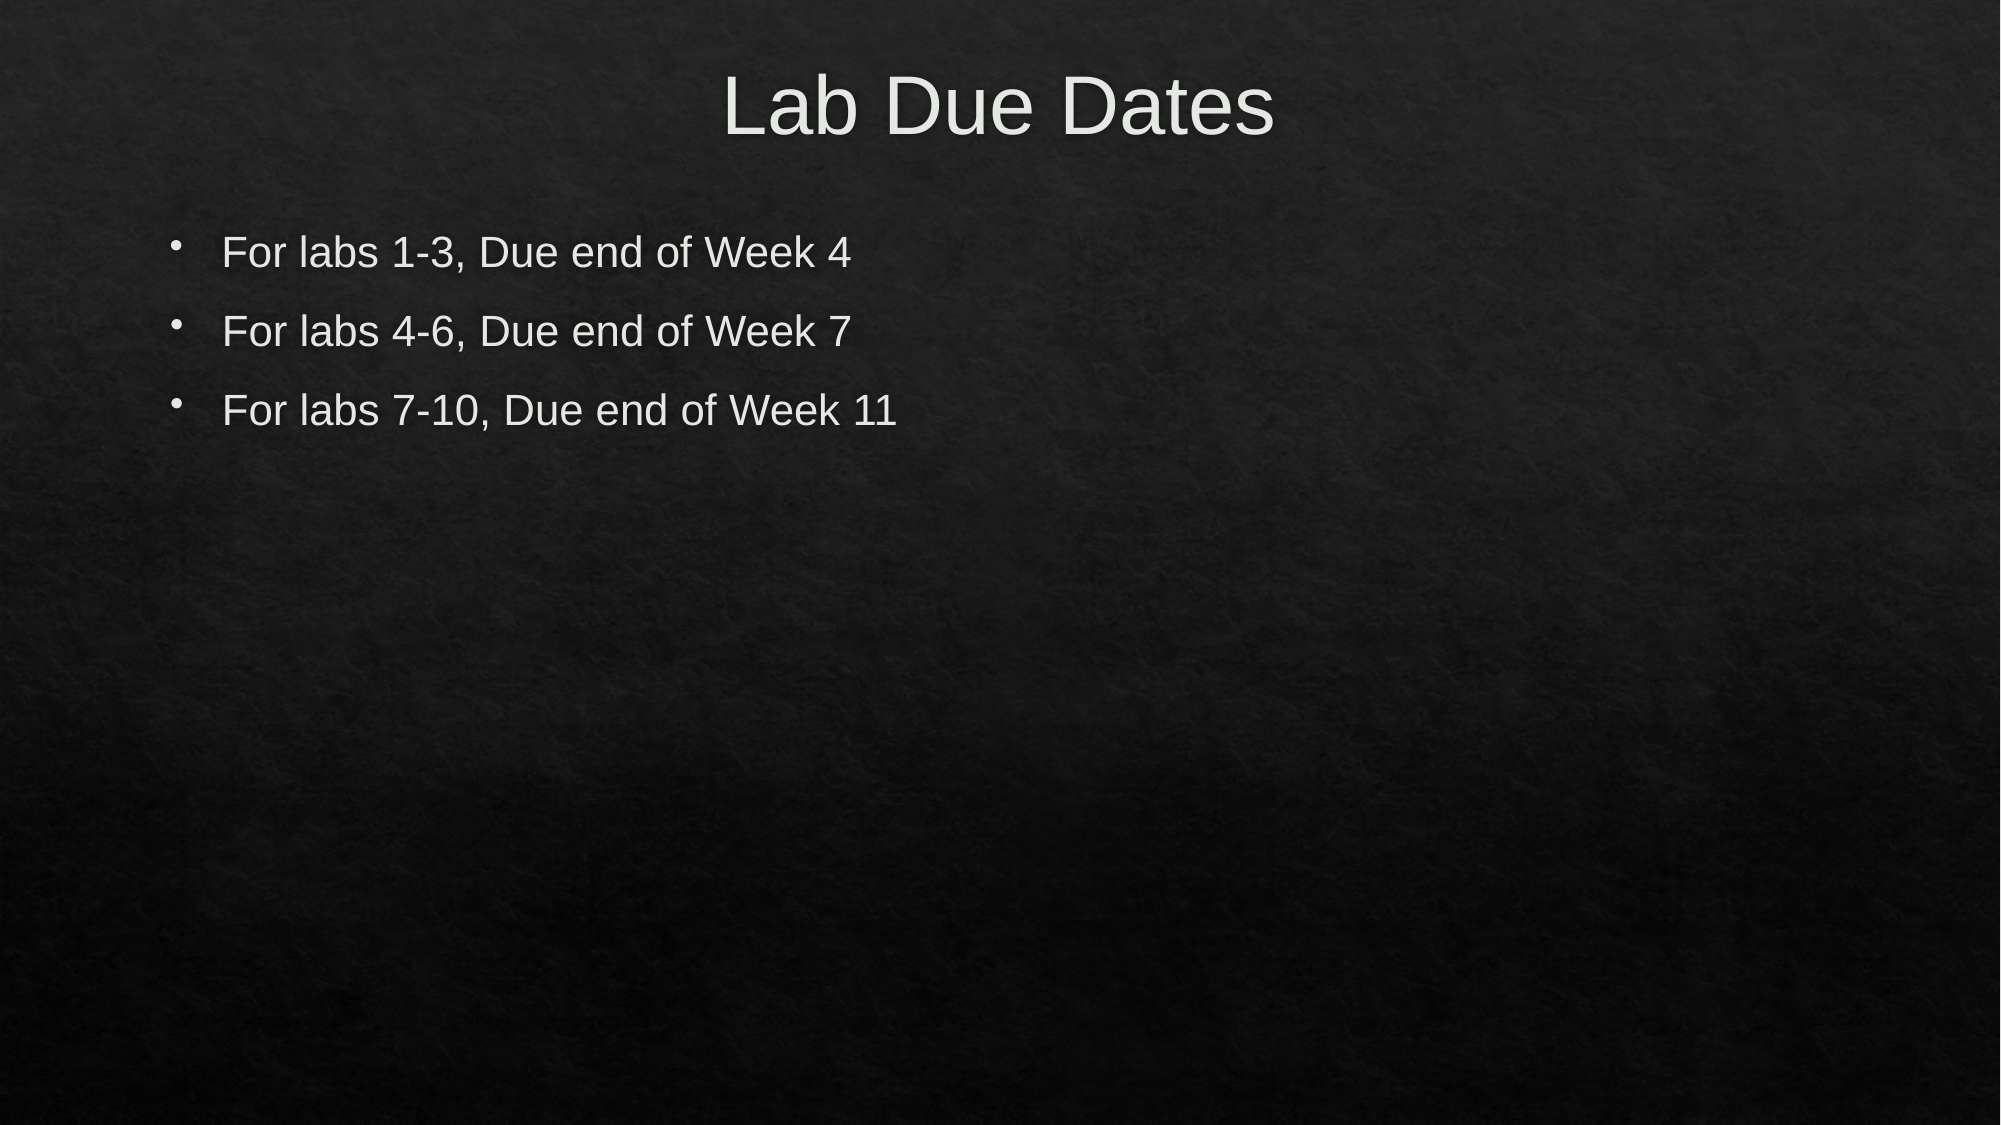

# Lab Due Dates
For labs 1-3, Due end of Week 4
For labs 4-6, Due end of Week 7
For labs 7-10, Due end of Week 11